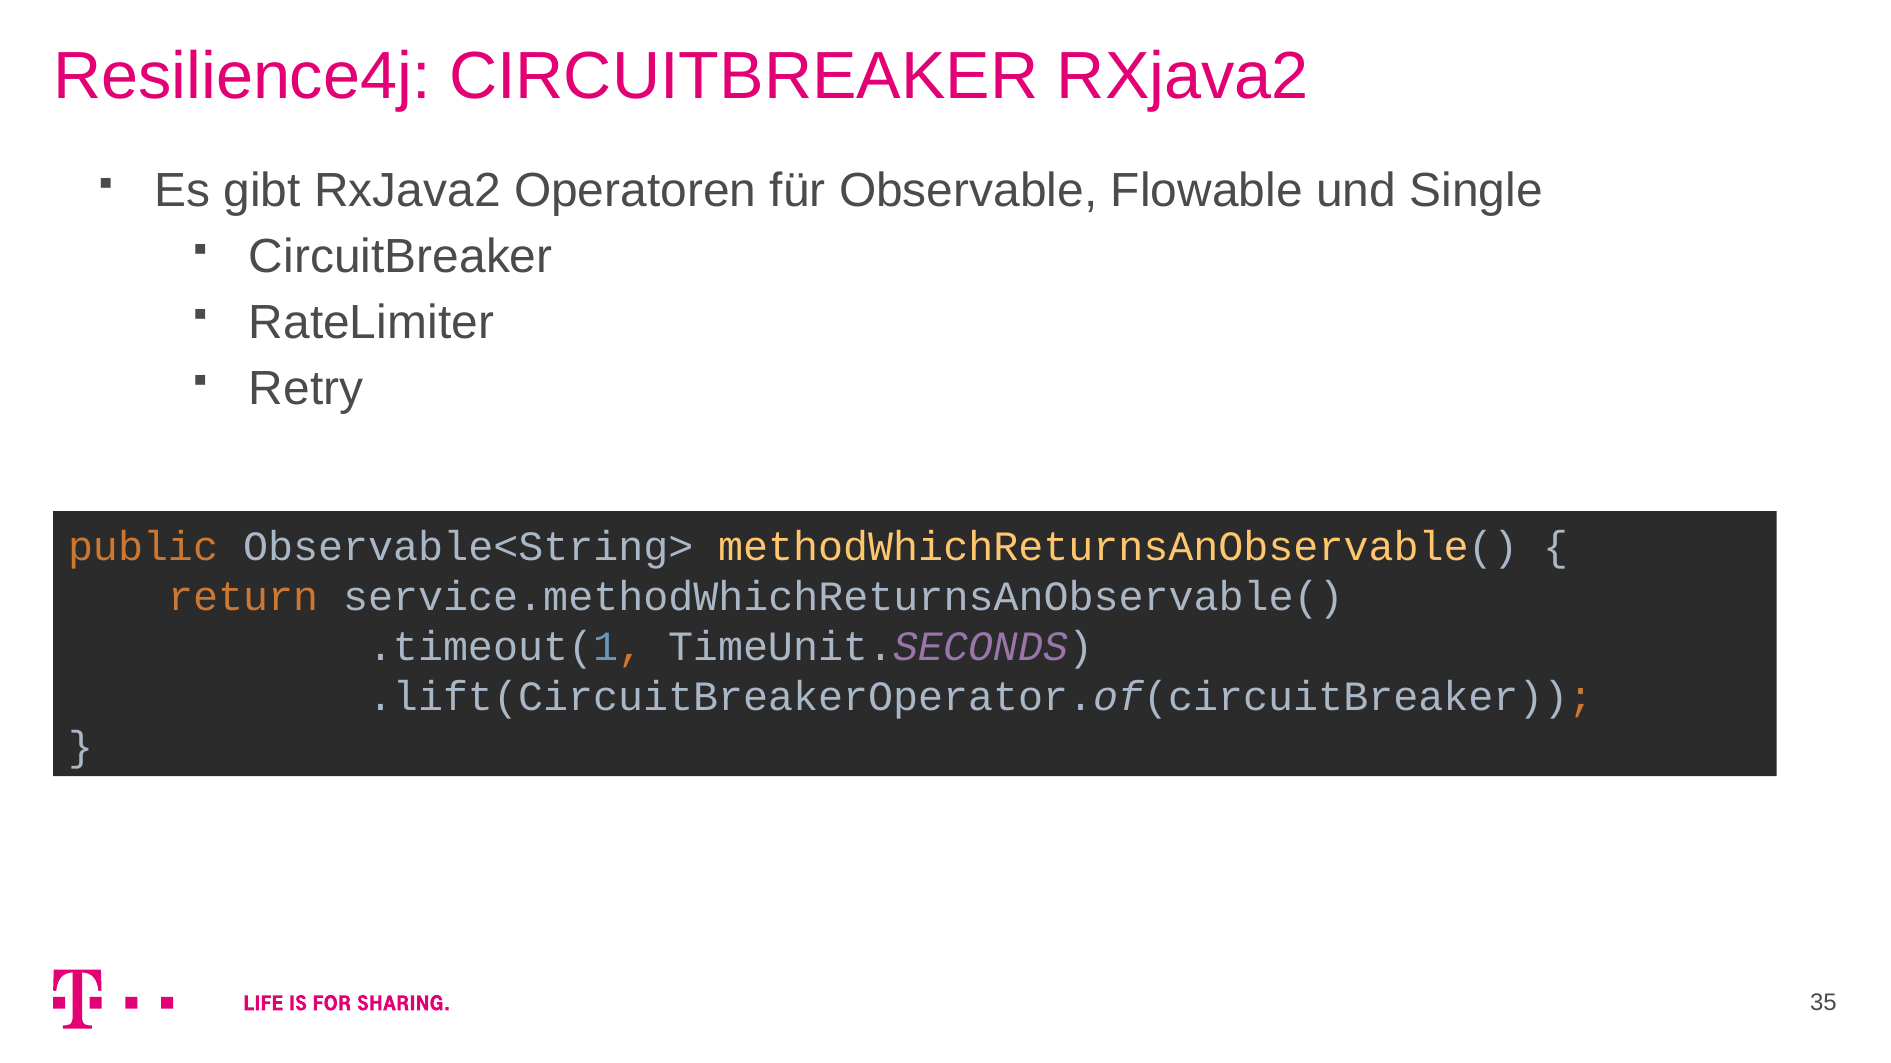

# Resilience4j: CIRCUITBREAKER RXjava2
Es gibt RxJava2 Operatoren für Observable, Flowable und Single
CircuitBreaker
RateLimiter
Retry

public Observable<String> methodWhichReturnsAnObservable() {
    return service.methodWhichReturnsAnObservable()
            .timeout(1, TimeUnit.SECONDS)
            .lift(CircuitBreakerOperator.of(circuitBreaker));
}
35